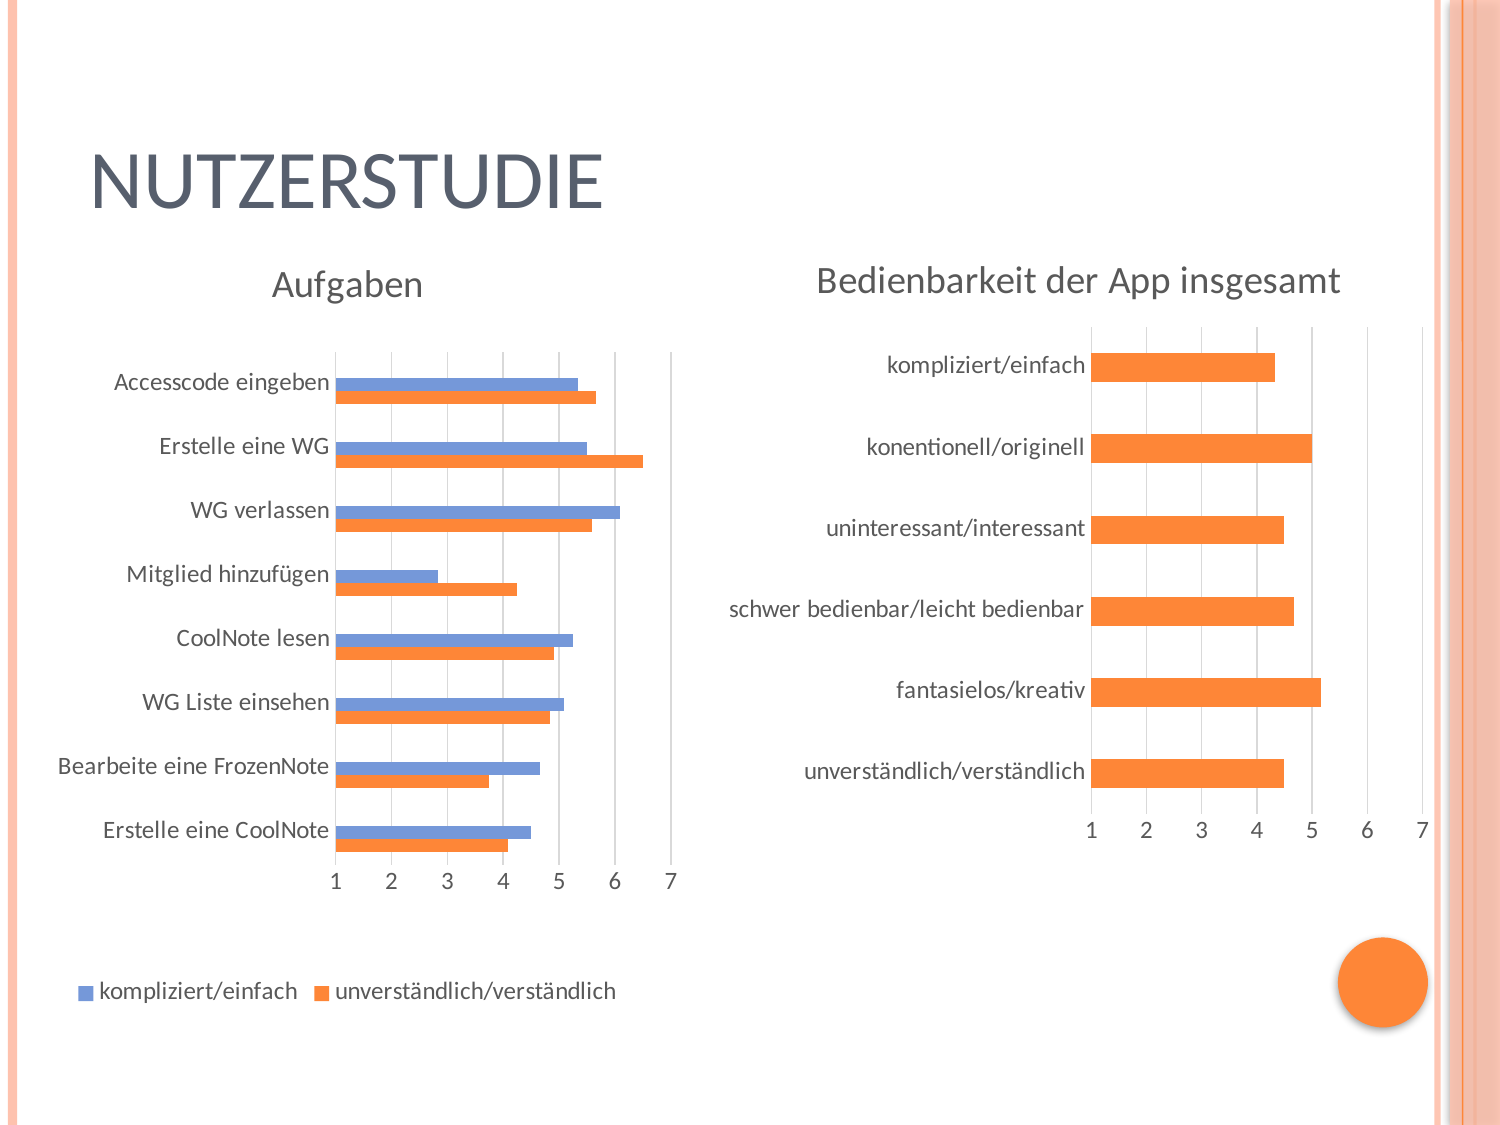

# Nutzerstudie

### Chart: Bedienbarkeit der App insgesamt

| Category | Spalte1 |
|---|---|
| unverständlich/verständlich | 4.5 |
| fantasielos/kreativ | 5.1667 |
| schwer bedienbar/leicht bedienbar | 4.6667 |
| uninteressant/interessant | 4.5 |
| konentionell/originell | 5.0 |
| kompliziert/einfach | 4.333 |

### Chart: Aufgaben

| Category | unverständlich/verständlich | kompliziert/einfach | Spalte1 |
|---|---|---|---|
| Erstelle eine CoolNote | 4.08333 | 4.5 | None |
| Bearbeite eine FrozenNote | 3.75 | 4.66667 | None |
| WG Liste einsehen | 4.8333 | 5.08333 | None |
| CoolNote lesen | 4.9166700000000025 | 5.25 | None |
| Mitglied hinzufügen | 4.25 | 2.8332999999999986 | None |
| WG verlassen | 5.58333 | 6.08333 | None |
| Erstelle eine WG | 6.5 | 5.5 | None |
| Accesscode eingeben | 5.66667 | 5.33333 | None |